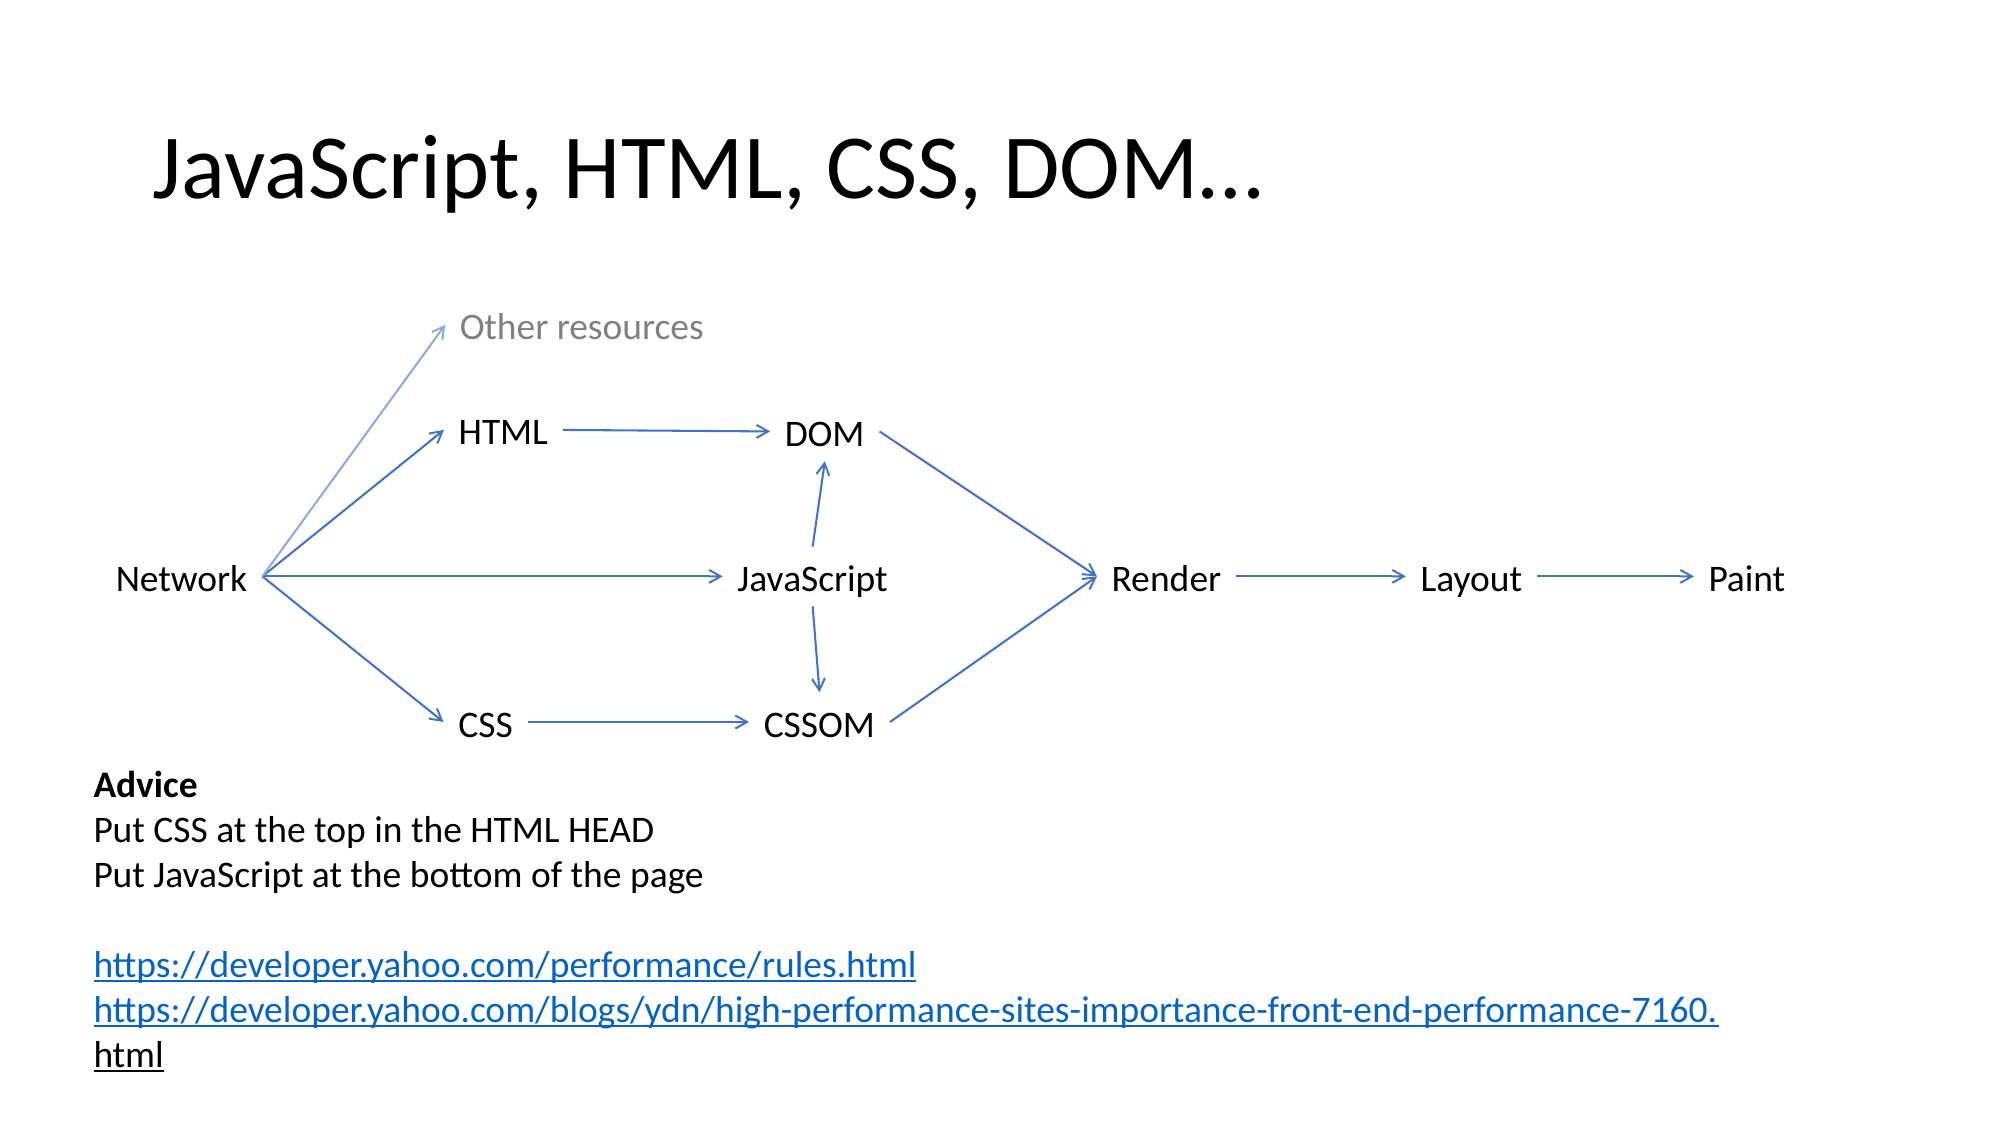

# JavaScript, HTML, CSS, DOM…
Other resources
HTML
DOM
Network
JavaScript
Render
Layout
Paint
CSS
CSSOM
Advice
Put CSS at the top in the HTML HEAD
Put JavaScript at the bottom of the page

https://developer.yahoo.com/performance/rules.html
https://developer.yahoo.com/blogs/ydn/high-performance-sites-importance-front-end-performance-7160.html